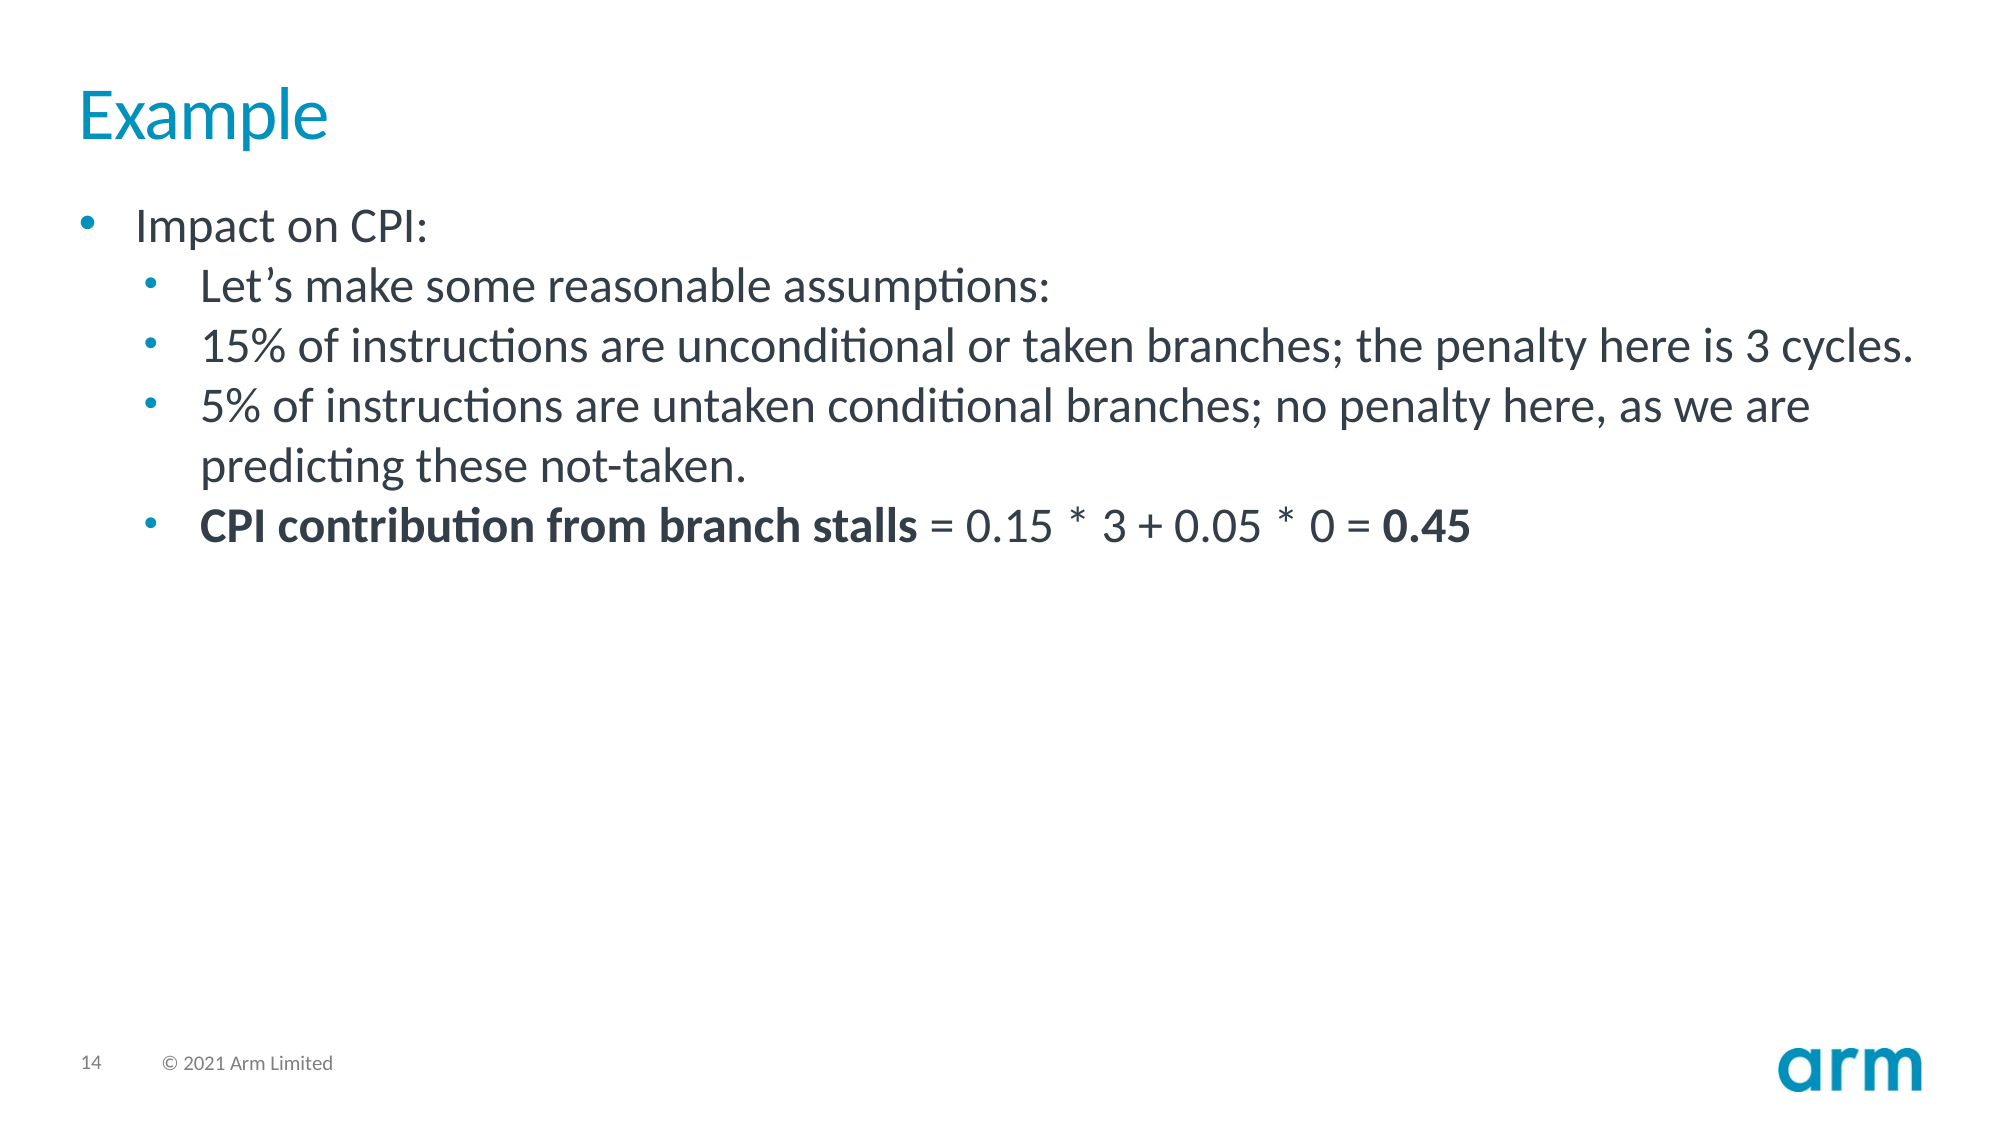

# Example
Impact on CPI:
Let’s make some reasonable assumptions:
15% of instructions are unconditional or taken branches; the penalty here is 3 cycles.
5% of instructions are untaken conditional branches; no penalty here, as we are predicting these not-taken.
CPI contribution from branch stalls = 0.15 * 3 + 0.05 * 0 = 0.45